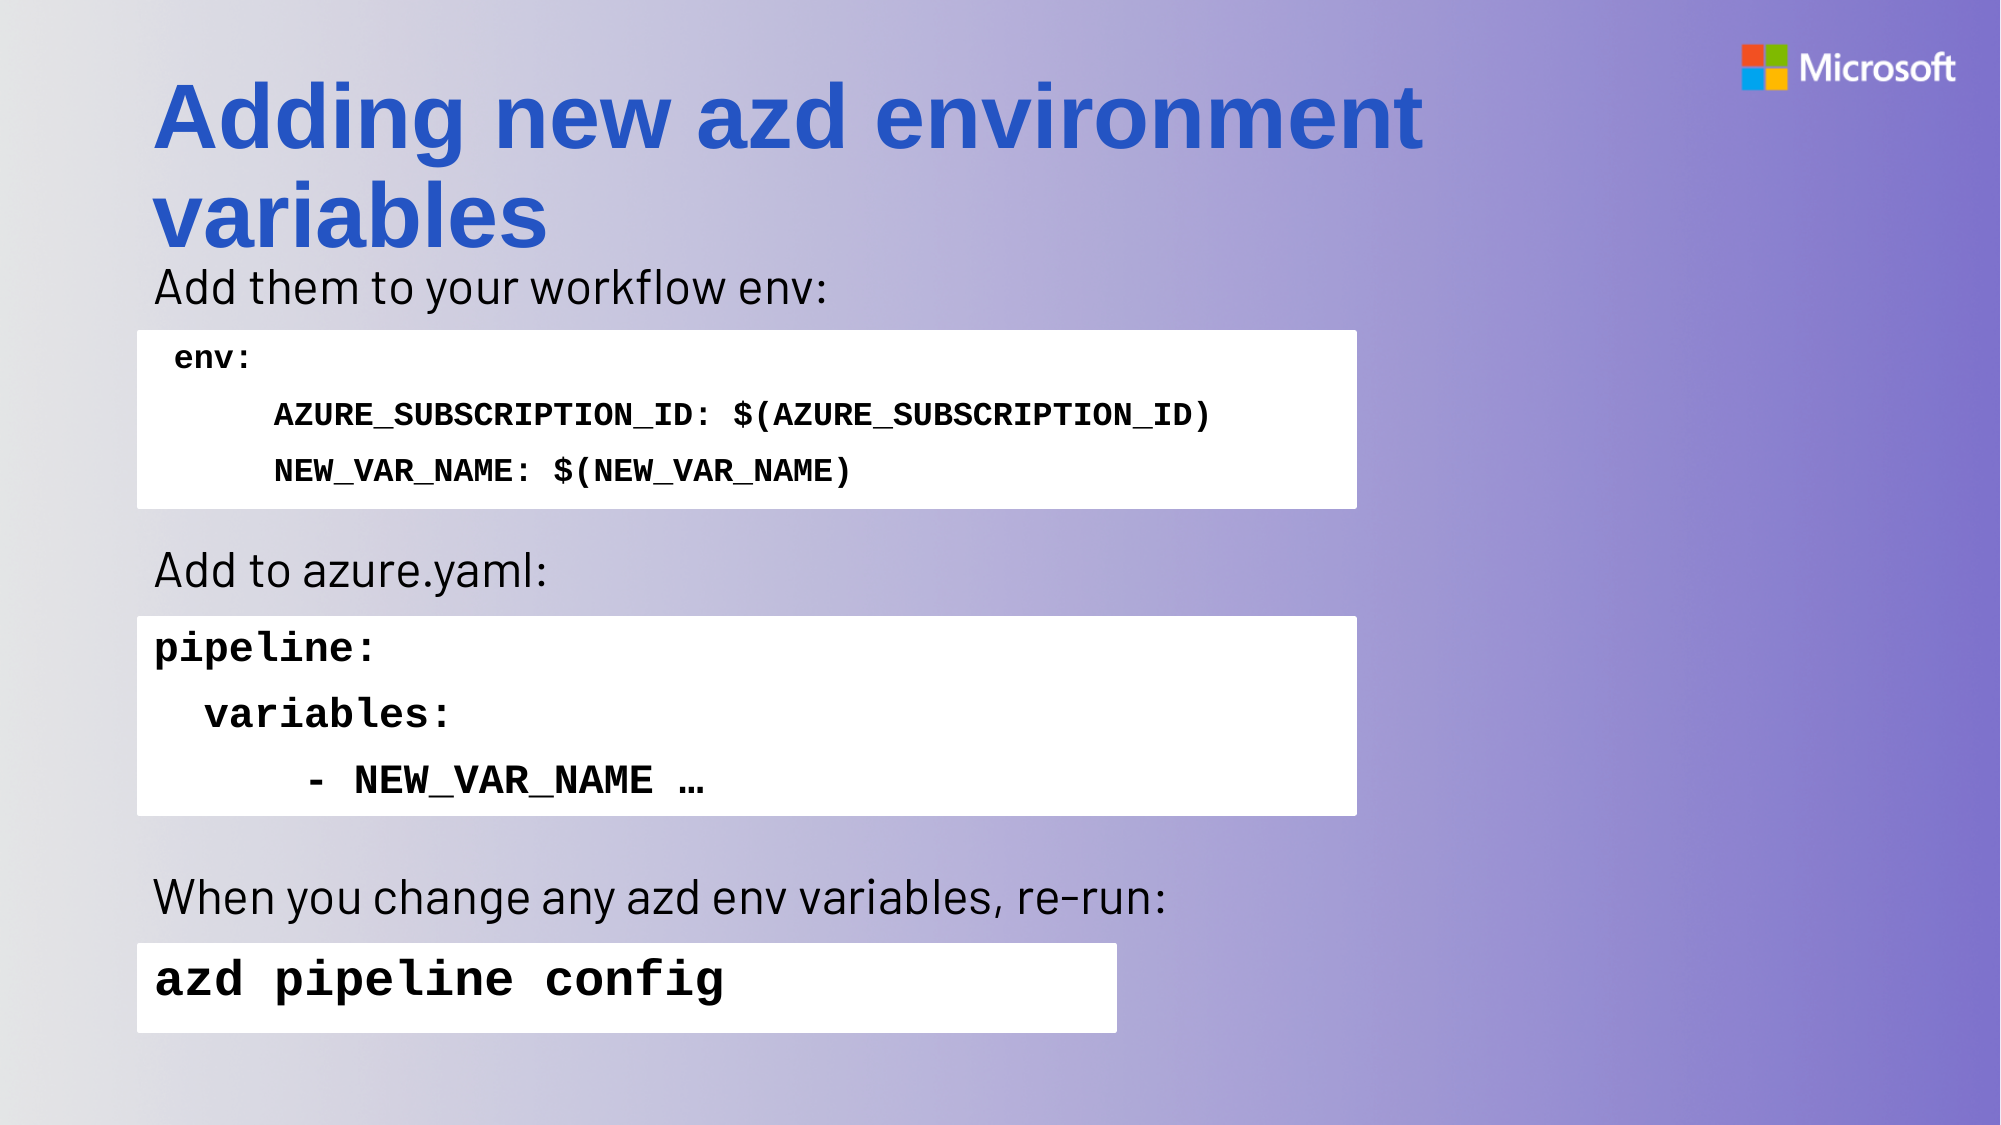

# Adding new azd environment variables
Add them to your workflow env:
 env:
      AZURE_SUBSCRIPTION_ID: $(AZURE_SUBSCRIPTION_ID)
      NEW_VAR_NAME: $(NEW_VAR_NAME)
Add to azure.yaml:
pipeline:
  variables:
      - NEW_VAR_NAME …
When you change any azd env variables, re-run:
azd pipeline config